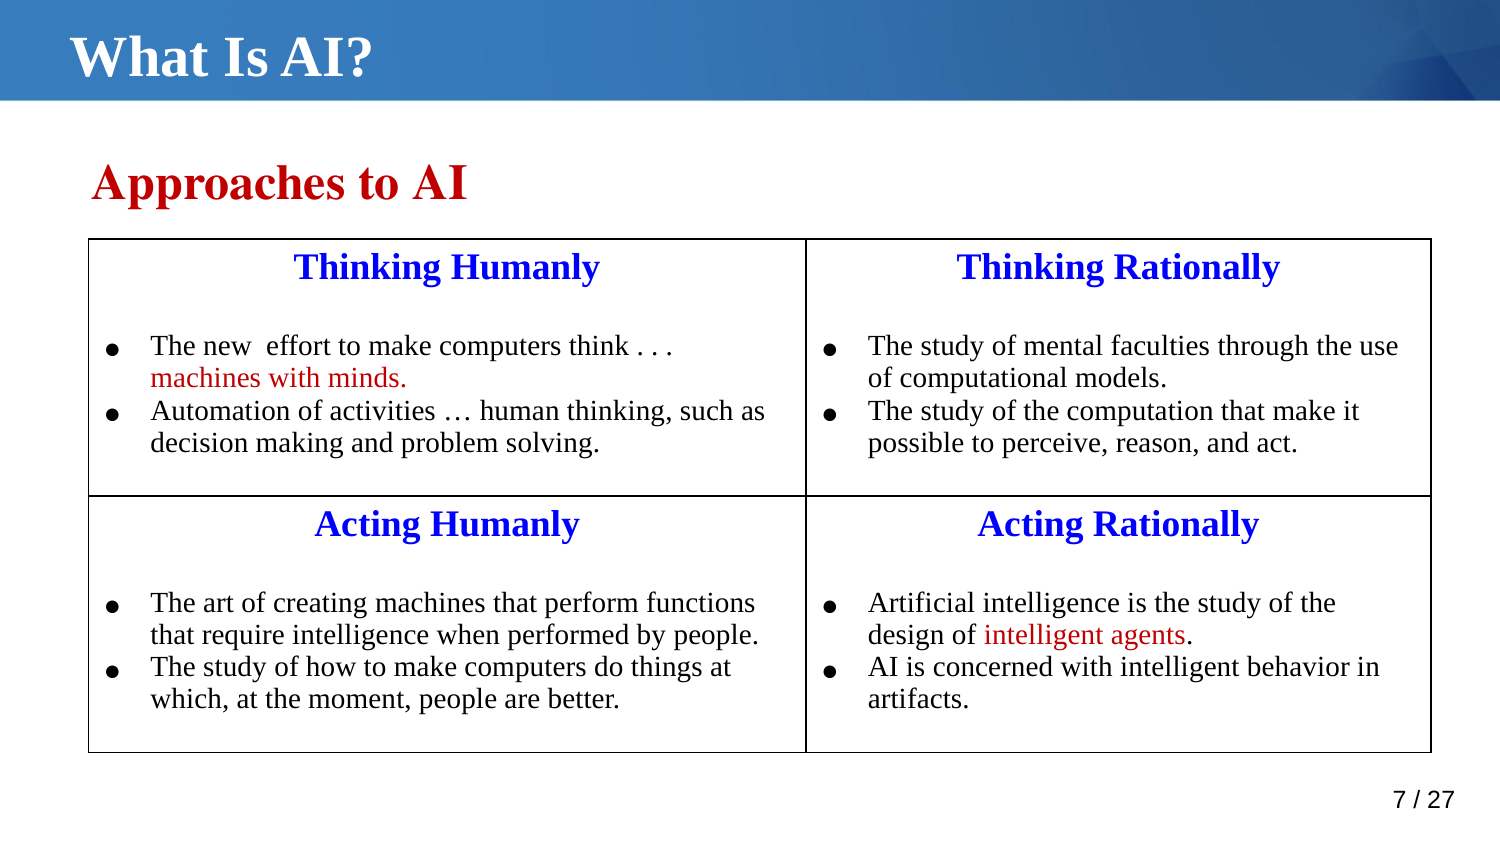

# What Is AI?
Approaches to AI
| Thinking Humanly The new effort to make computers think . . . machines with minds. Automation of activities … human thinking, such as decision making and problem solving. | Thinking Rationally The study of mental faculties through the use of computational models. The study of the computation that make it possible to perceive, reason, and act. |
| --- | --- |
| Acting Humanly The art of creating machines that perform functions that require intelligence when performed by people. The study of how to make computers do things at which, at the moment, people are better. | Acting Rationally Artificial intelligence is the study of the design of intelligent agents. AI is concerned with intelligent behavior in artifacts. |